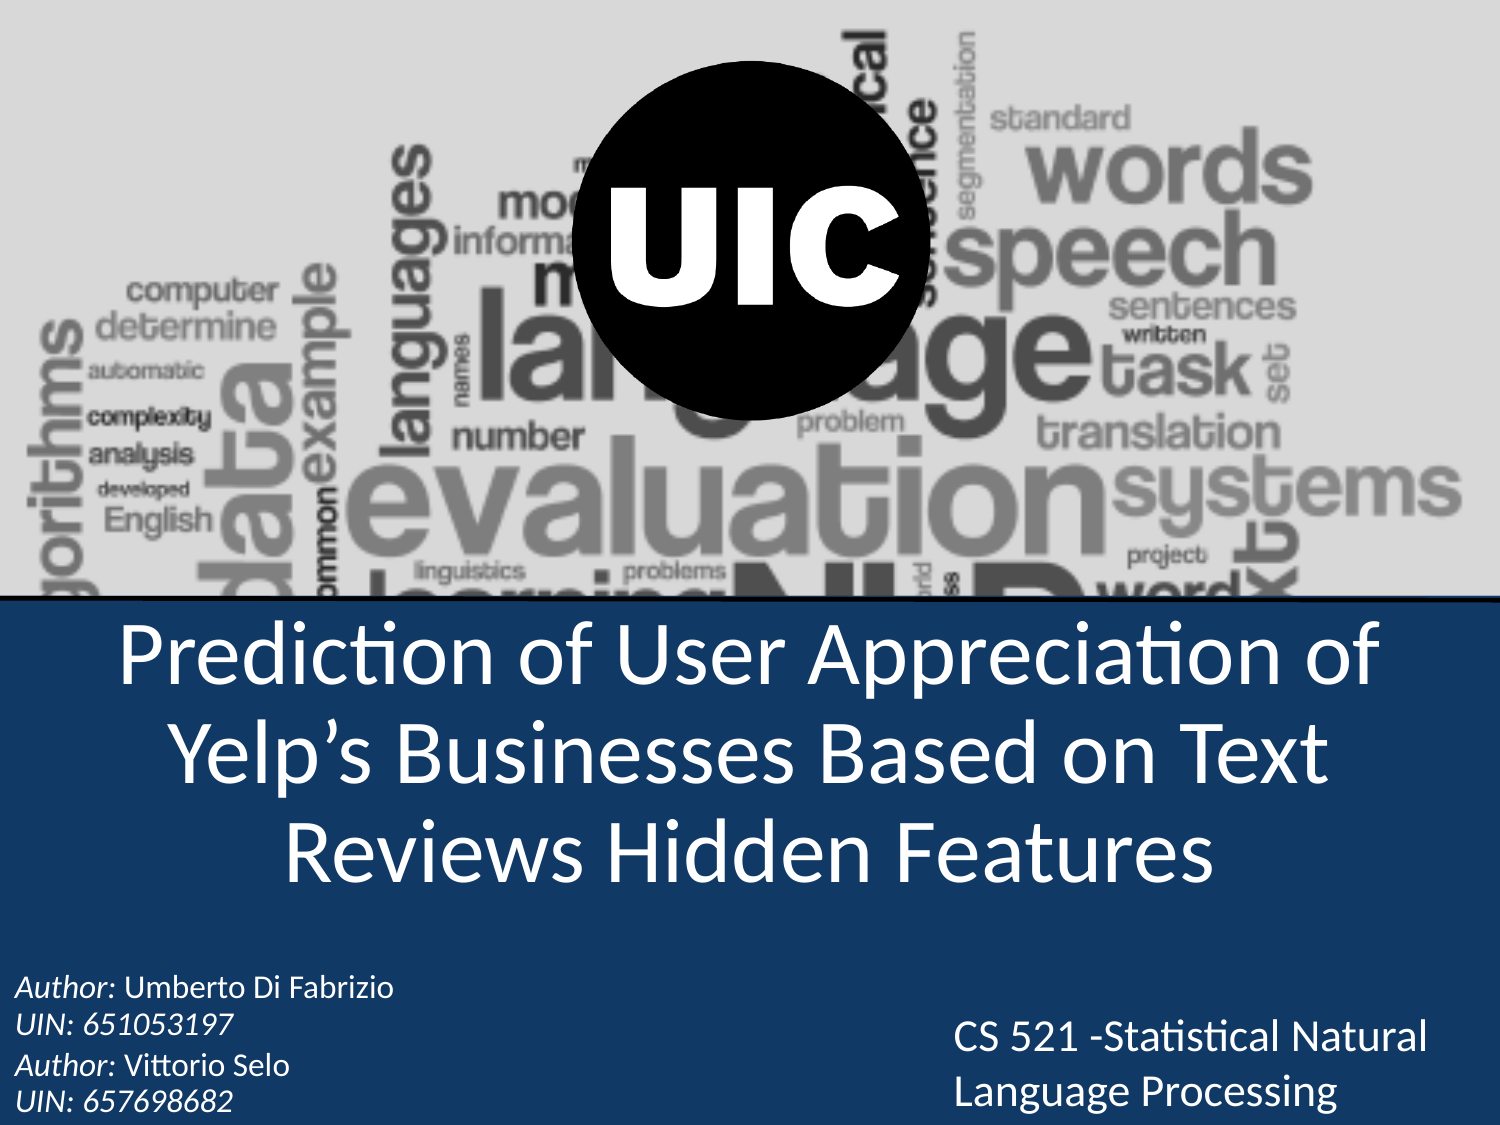

# Prediction of User Appreciation of Yelp’s Businesses Based on Text Reviews Hidden Features
CS 521 -Statistical Natural Language Processing